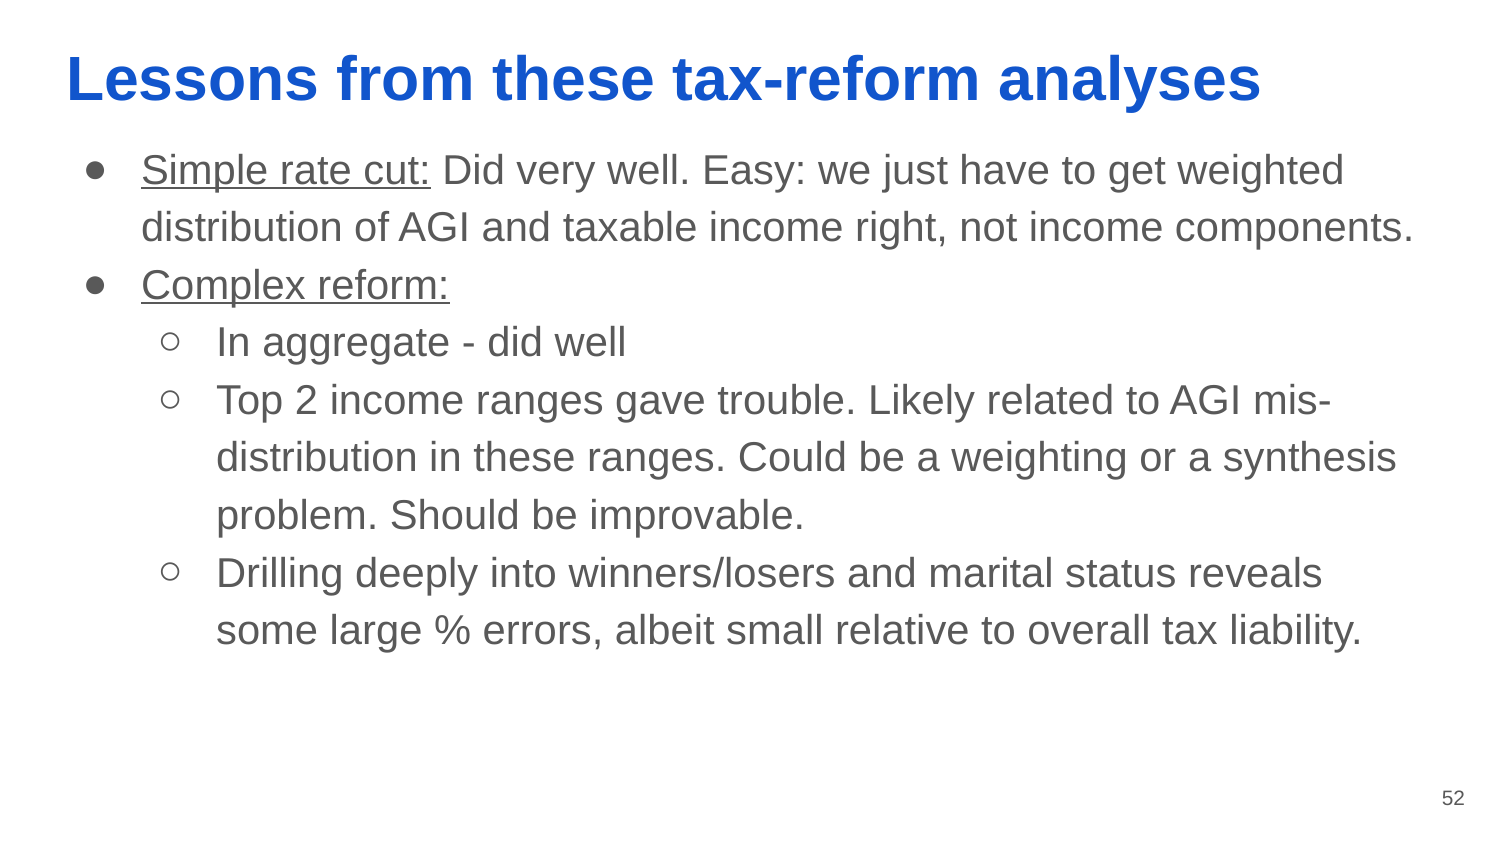

# Lessons from these tax-reform analyses
Simple rate cut: Did very well. Easy: we just have to get weighted distribution of AGI and taxable income right, not income components.
Complex reform:
In aggregate - did well
Top 2 income ranges gave trouble. Likely related to AGI mis-distribution in these ranges. Could be a weighting or a synthesis problem. Should be improvable.
Drilling deeply into winners/losers and marital status reveals some large % errors, albeit small relative to overall tax liability.
52